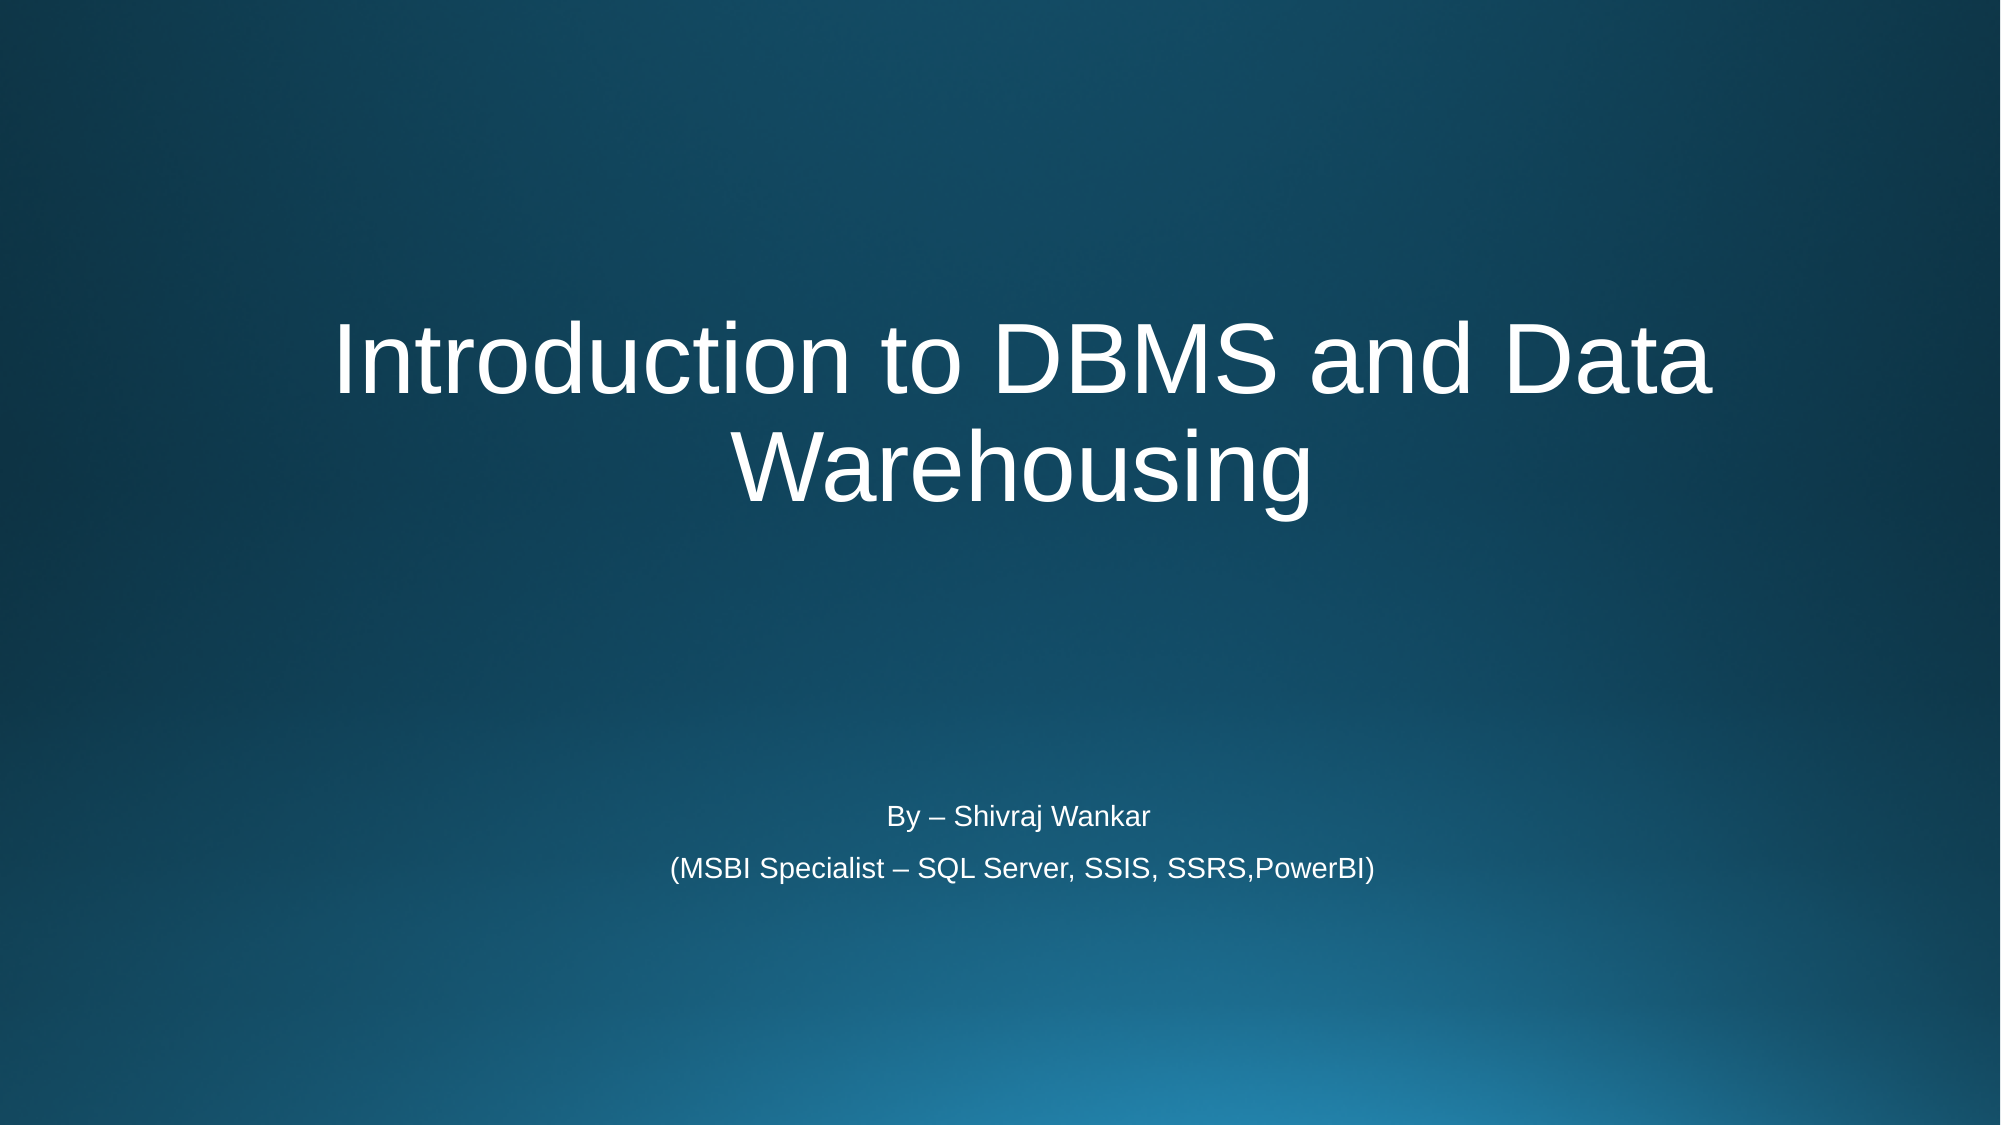

Introduction to DBMS and Data Warehousing

By – Shivraj Wankar
(MSBI Specialist – SQL Server, SSIS, SSRS,PowerBI)